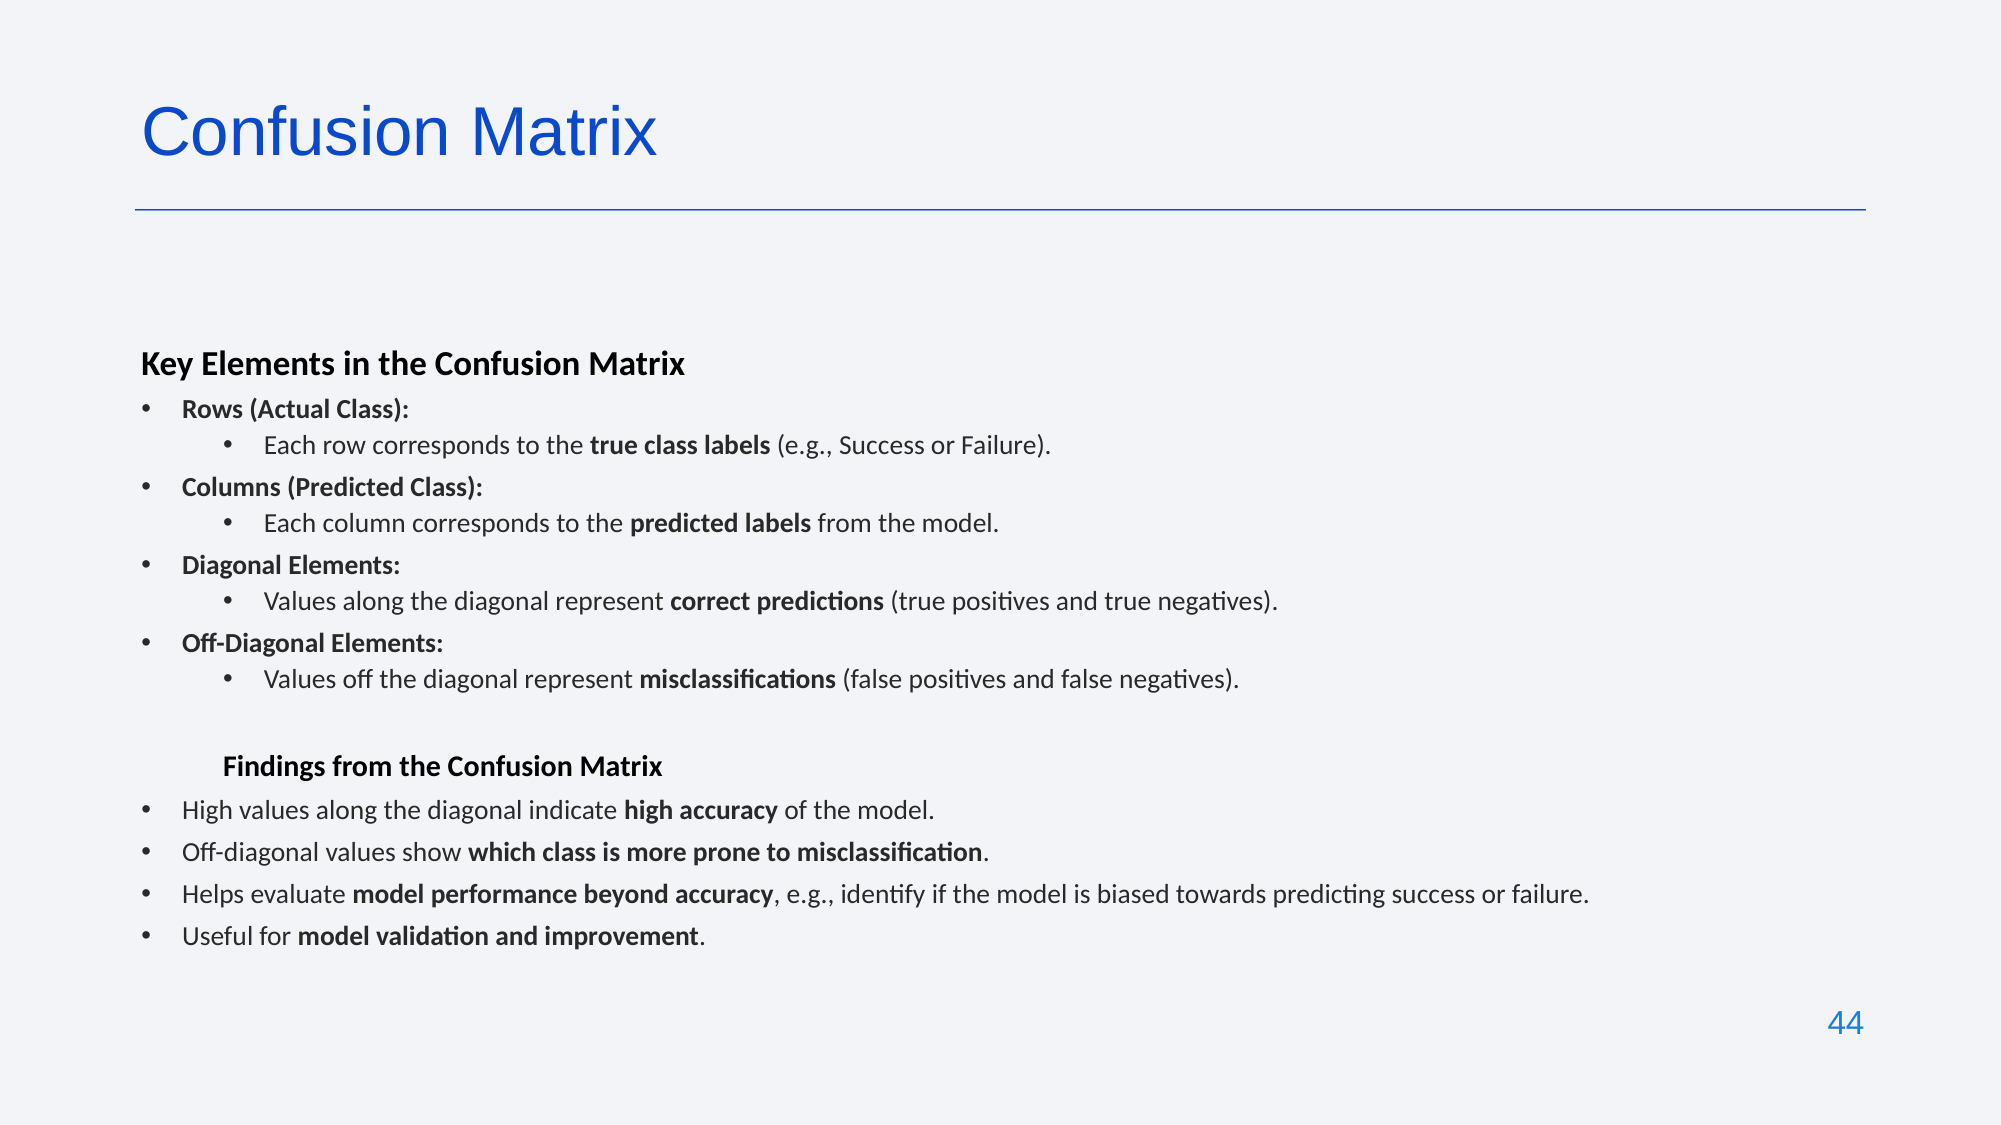

Confusion Matrix
Key Elements in the Confusion Matrix
Rows (Actual Class):
Each row corresponds to the true class labels (e.g., Success or Failure).
Columns (Predicted Class):
Each column corresponds to the predicted labels from the model.
Diagonal Elements:
Values along the diagonal represent correct predictions (true positives and true negatives).
Off-Diagonal Elements:
Values off the diagonal represent misclassifications (false positives and false negatives).

Findings from the Confusion Matrix
High values along the diagonal indicate high accuracy of the model.
Off-diagonal values show which class is more prone to misclassification.
Helps evaluate model performance beyond accuracy, e.g., identify if the model is biased towards predicting success or failure.
Useful for model validation and improvement.

44